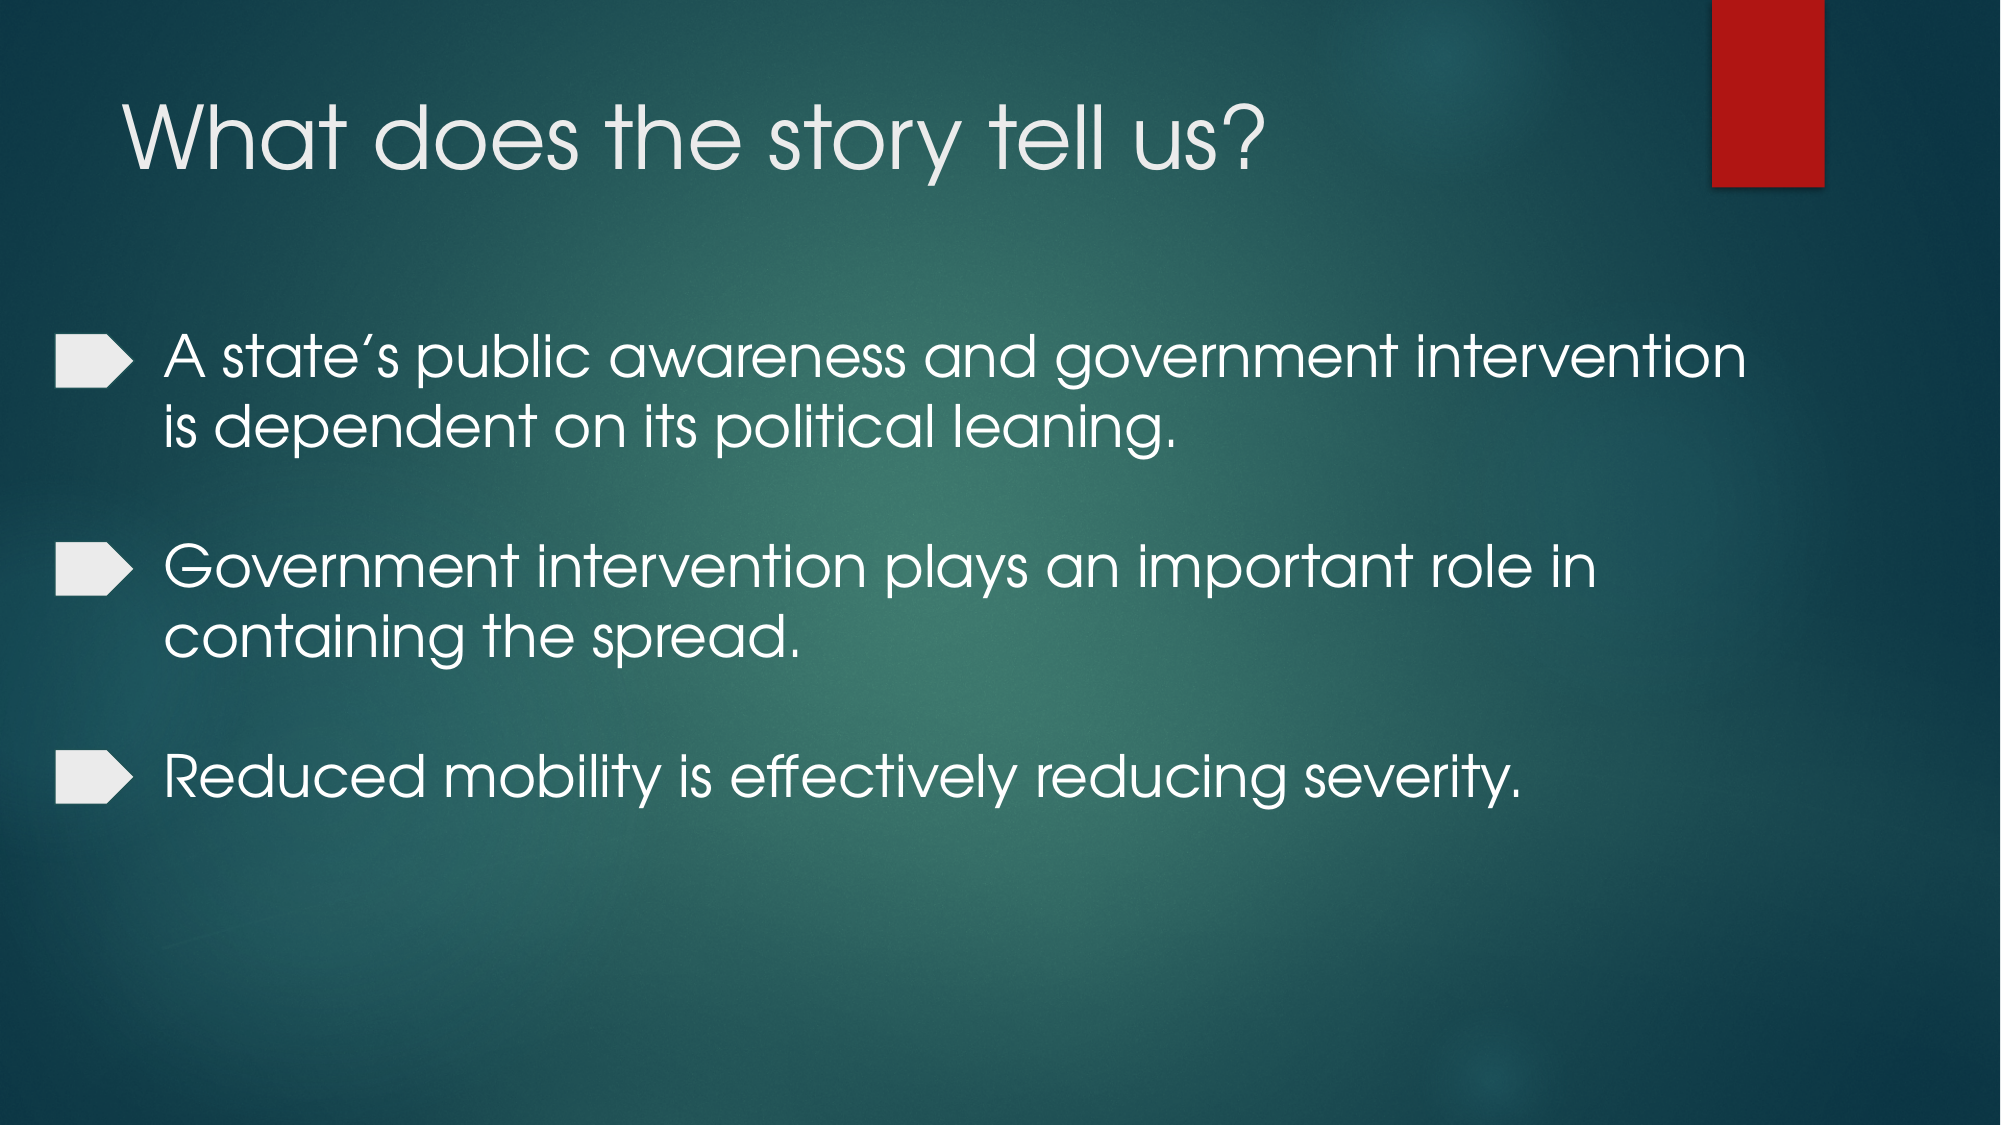

# What does the story tell us?
A state’s public awareness and government intervention is dependent on its political leaning.

Government intervention plays an important role in containing the spread.

Reduced mobility is effectively reducing severity.